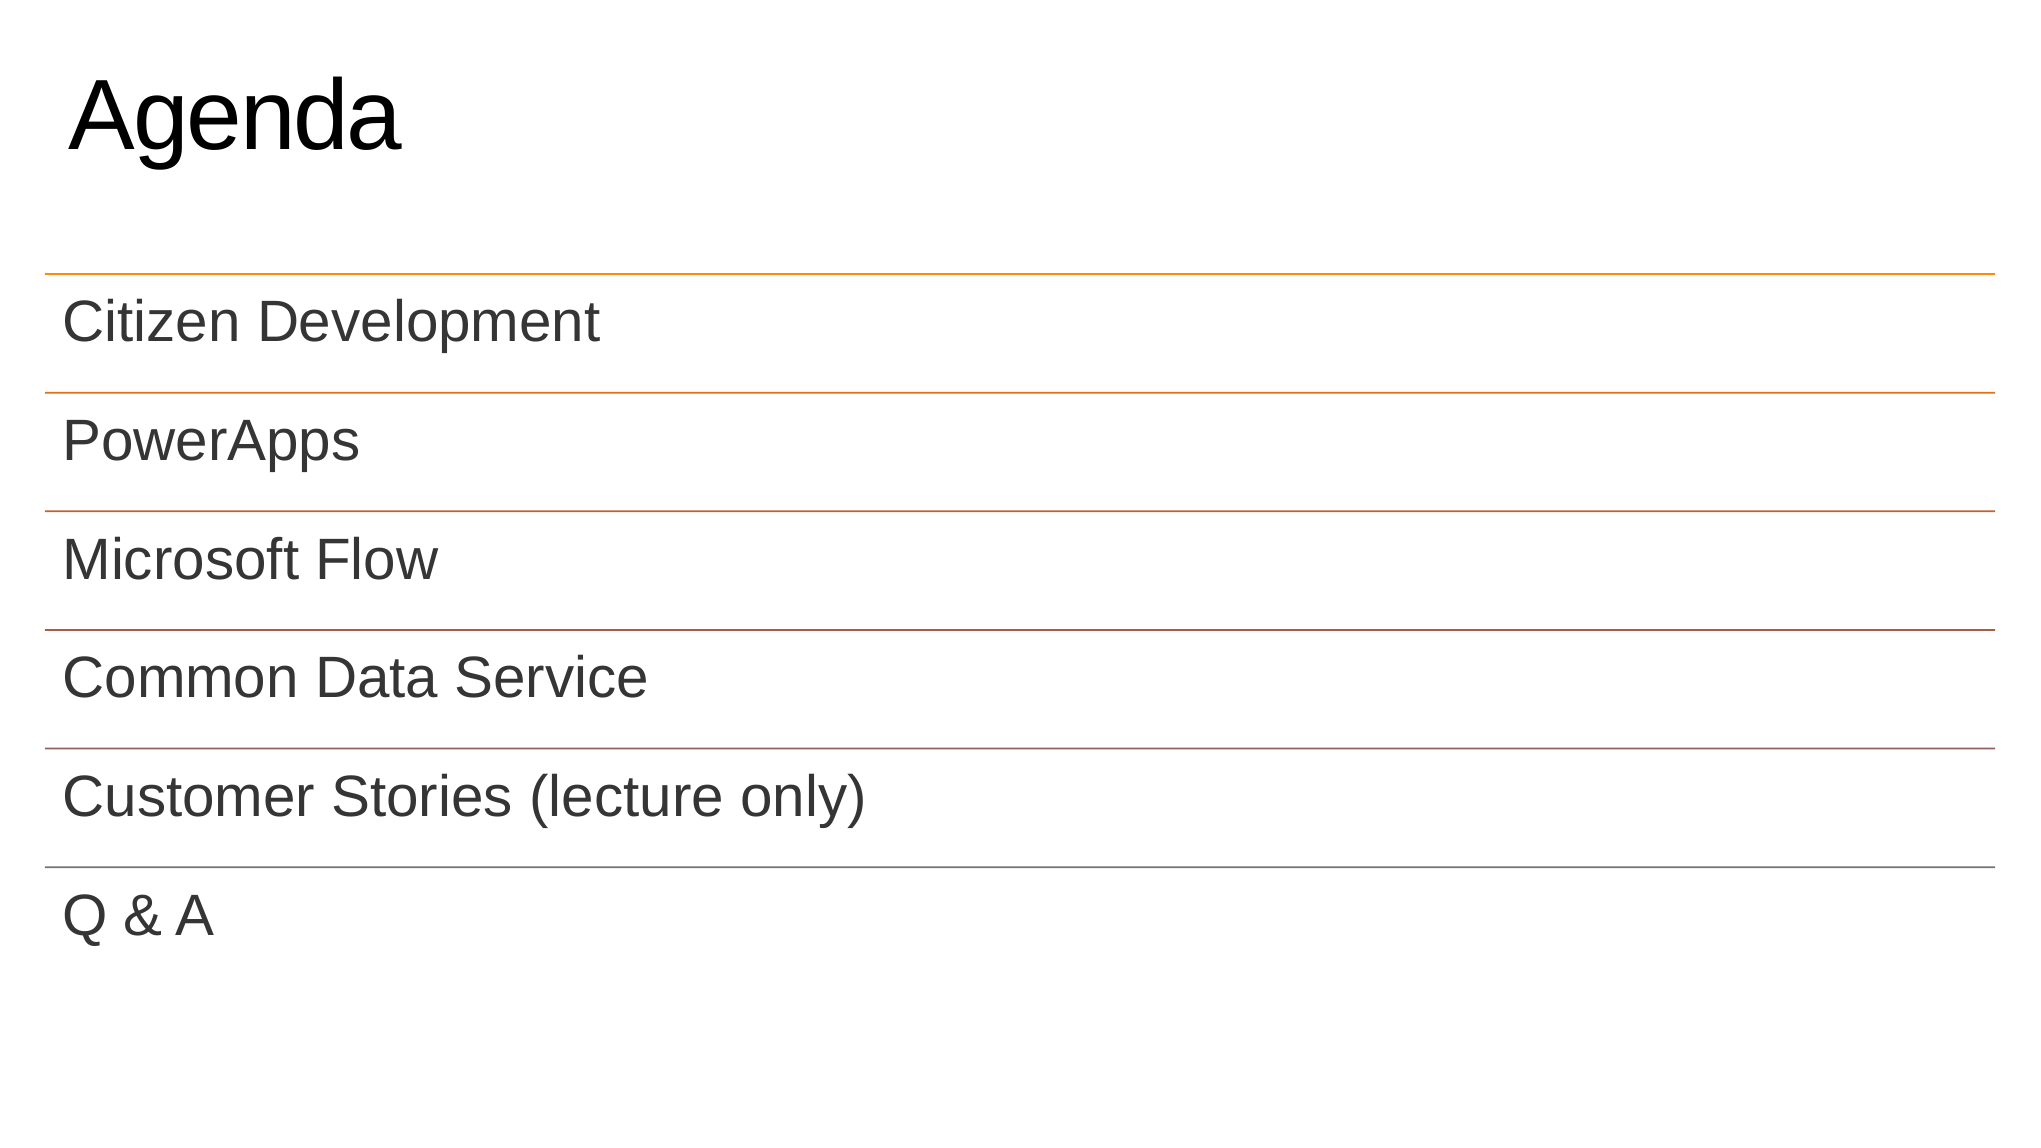

# Agenda
Citizen Development
PowerApps
Microsoft Flow
Common Data Service
Customer Stories (lecture only)
Q & A